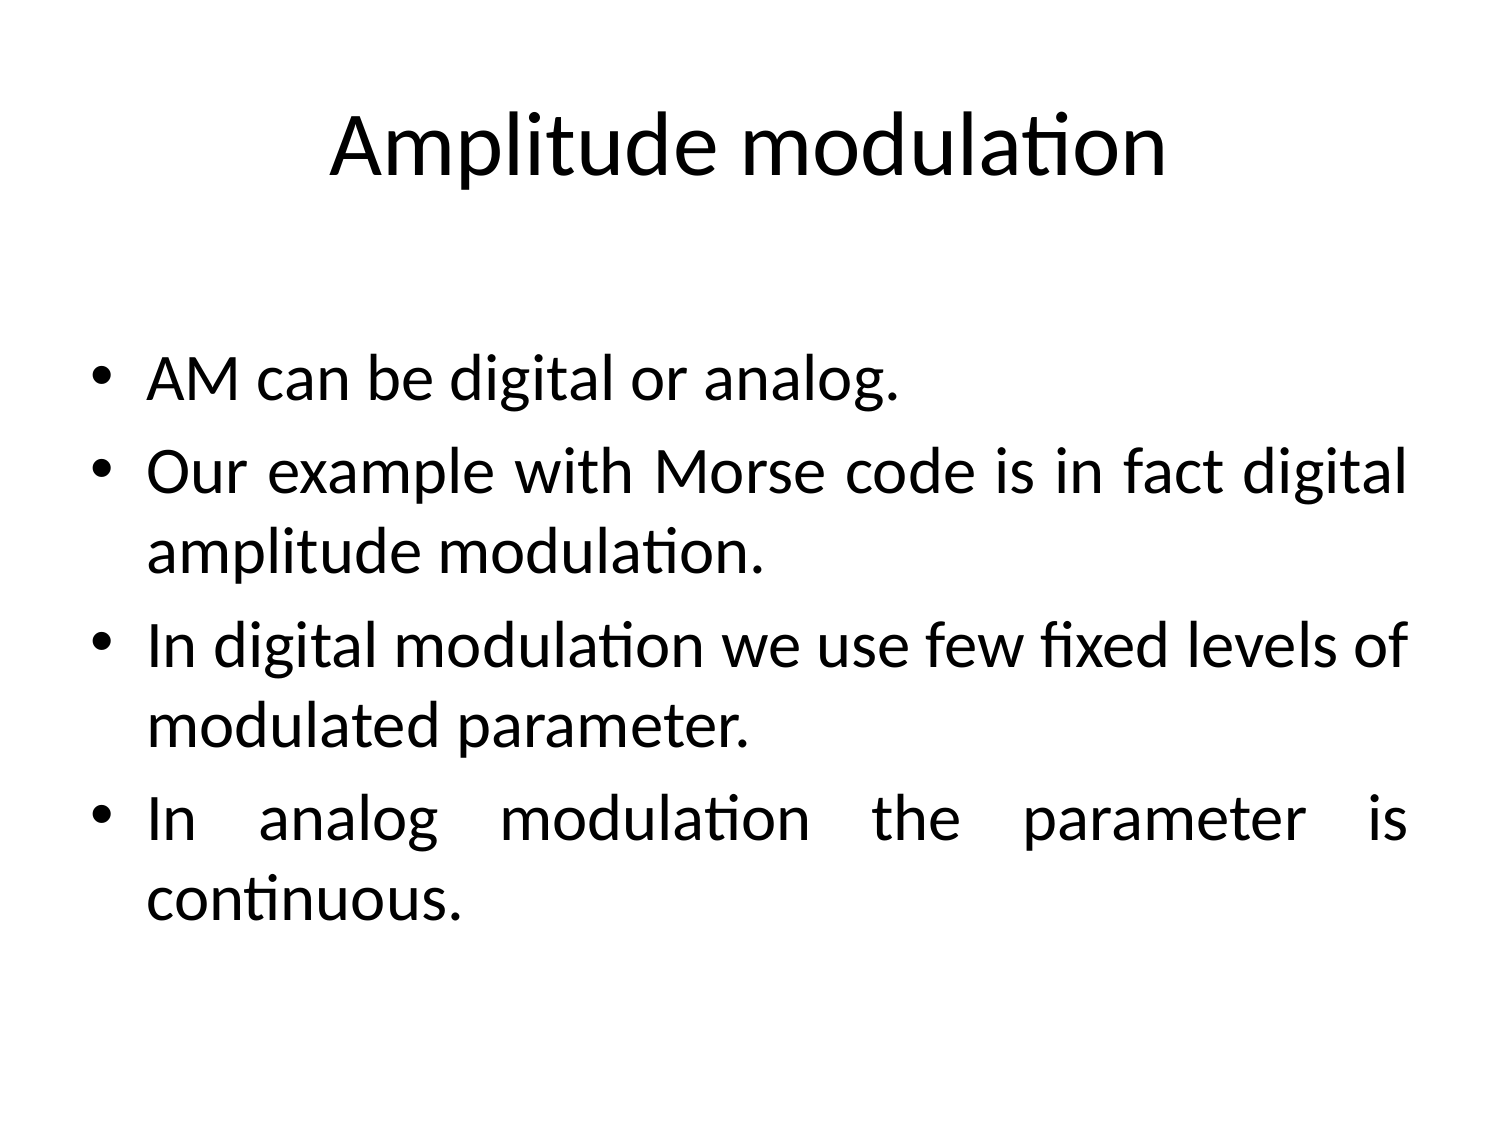

# Amplitude modulation
AM can be digital or analog.
Our example with Morse code is in fact digital amplitude modulation.
In digital modulation we use few fixed levels of modulated parameter.
In analog modulation the parameter is continuous.